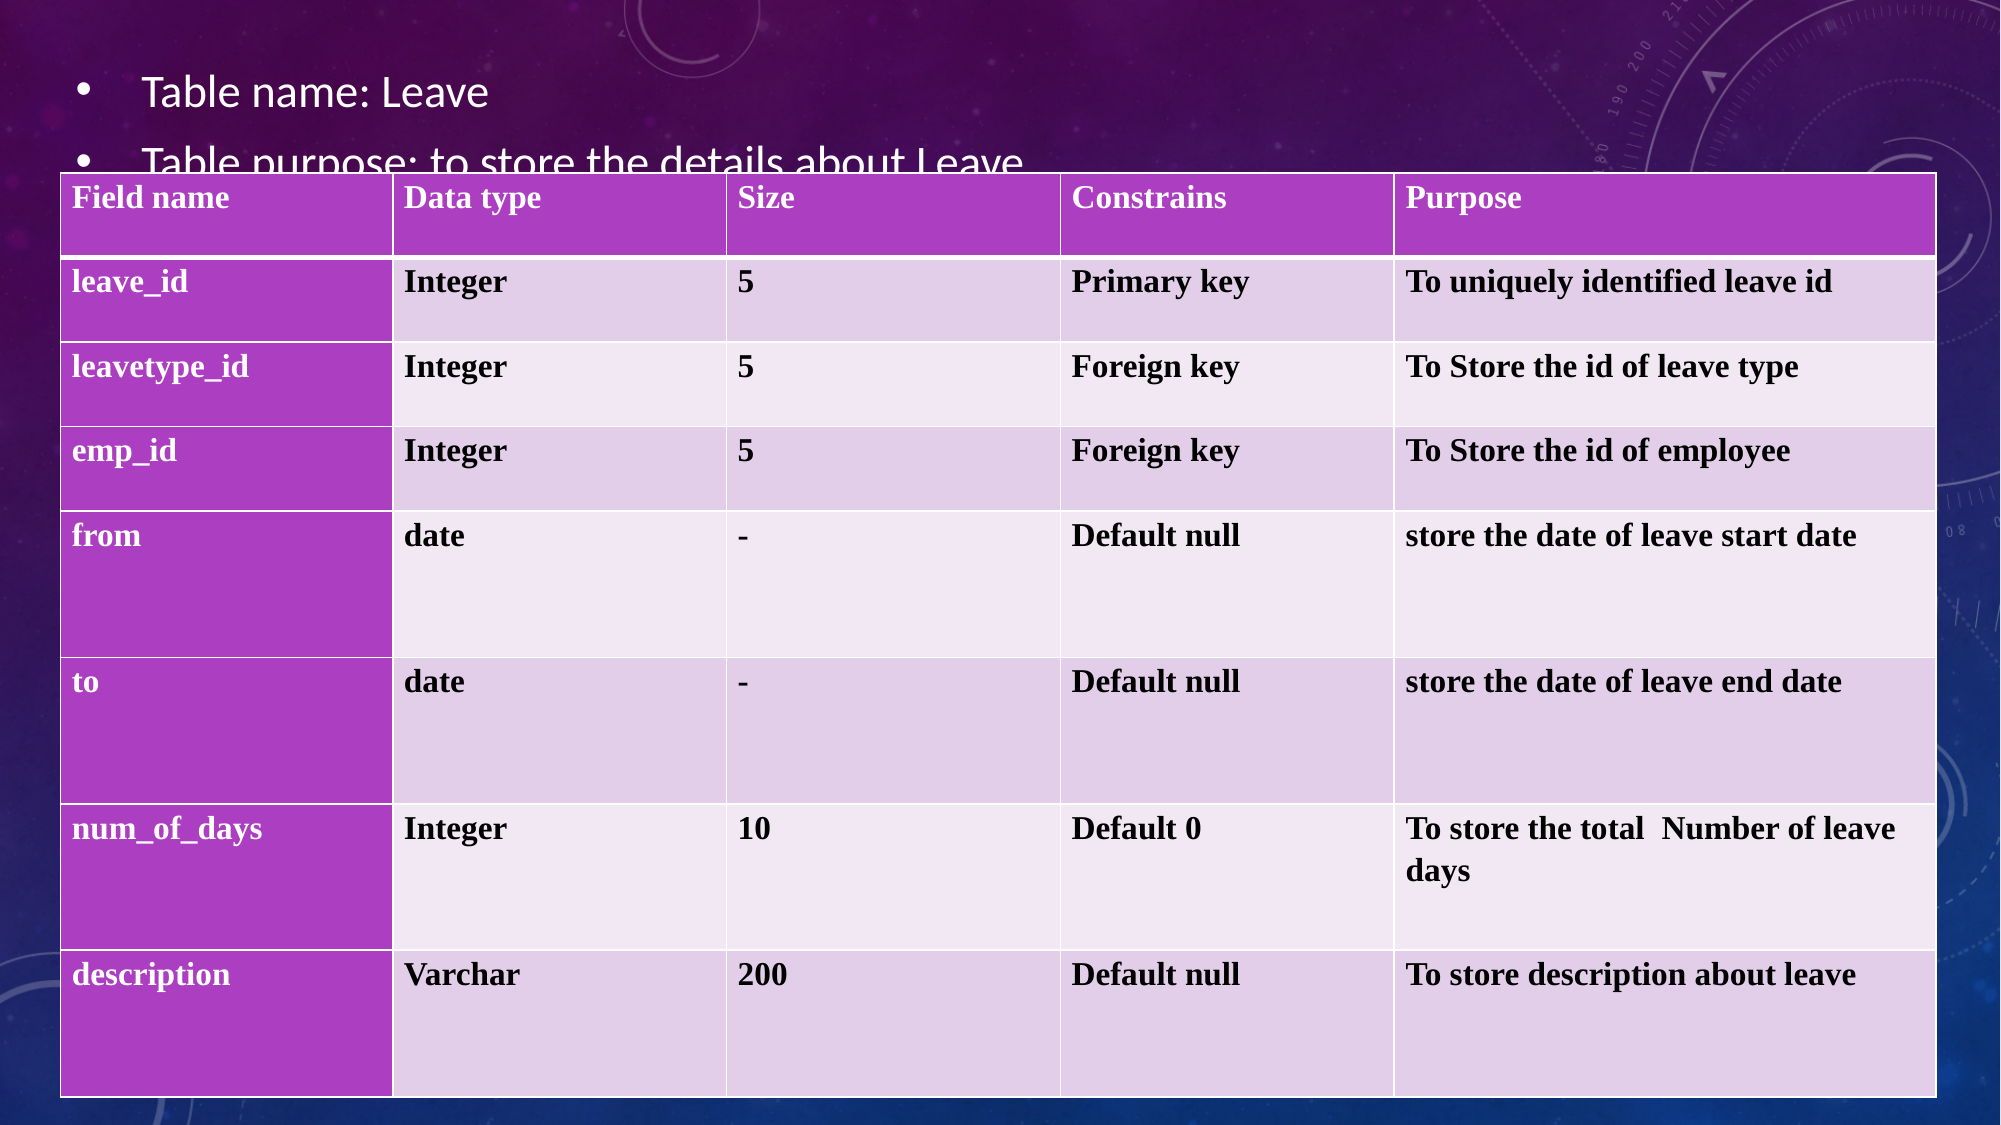

Table name: Leave
Table purpose: to store the details about Leave

# .
| Field name | Data type | Size | Constrains | Purpose |
| --- | --- | --- | --- | --- |
| leave\_id | Integer | 5 | Primary key | To uniquely identified leave id |
| leavetype\_id | Integer | 5 | Foreign key | To Store the id of leave type |
| emp\_id | Integer | 5 | Foreign key | To Store the id of employee |
| from | date | - | Default null | store the date of leave start date |
| to | date | - | Default null | store the date of leave end date |
| num\_of\_days | Integer | 10 | Default 0 | To store the total Number of leave days |
| description | Varchar | 200 | Default null | To store description about leave |